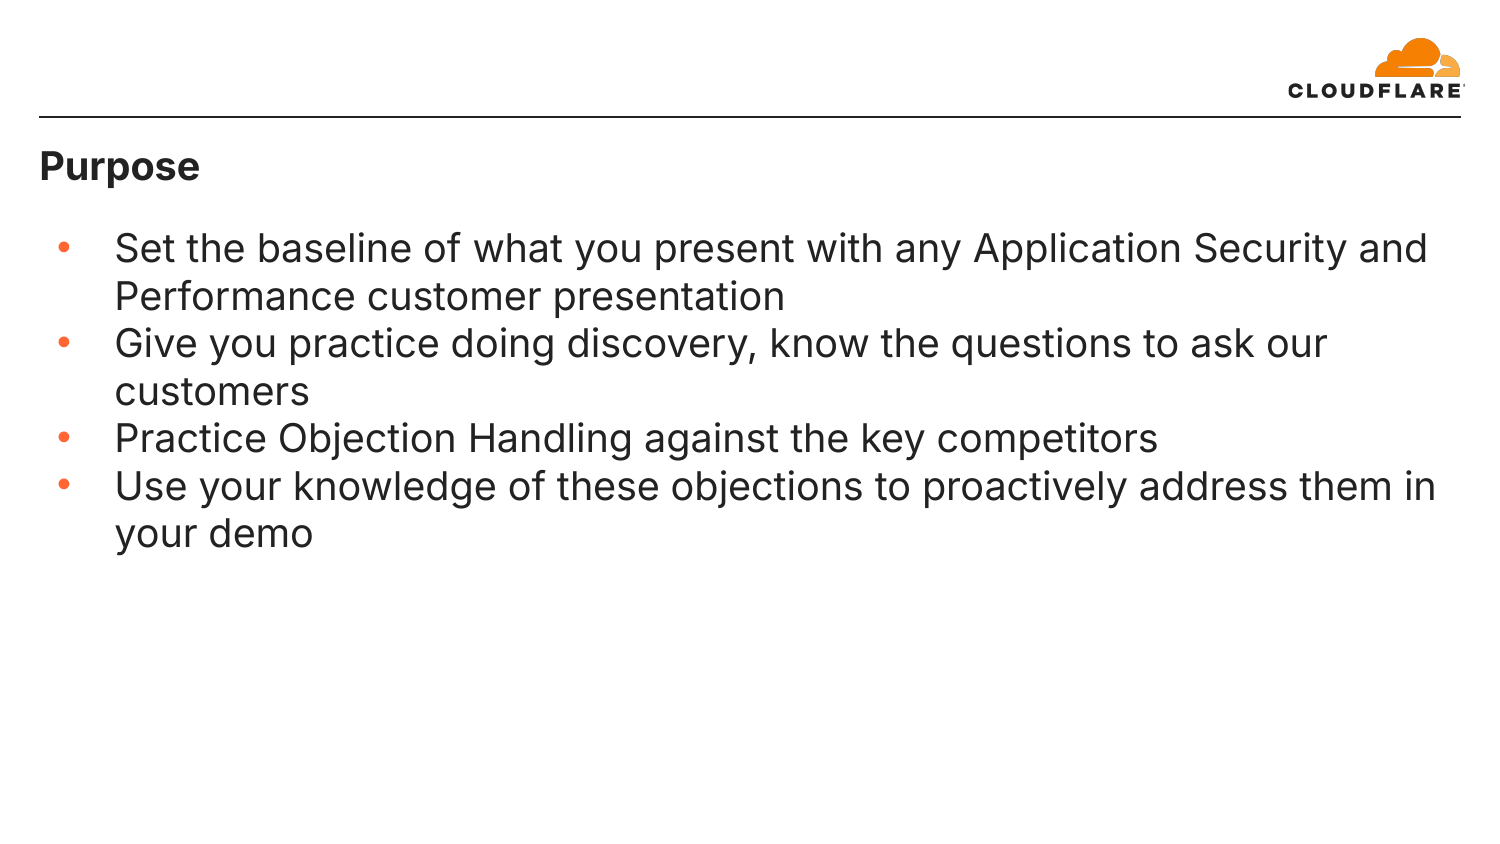

# Purpose
Set the baseline of what you present with any Application Security and Performance customer presentation
Give you practice doing discovery, know the questions to ask our customers
Practice Objection Handling against the key competitors
Use your knowledge of these objections to proactively address them in your demo